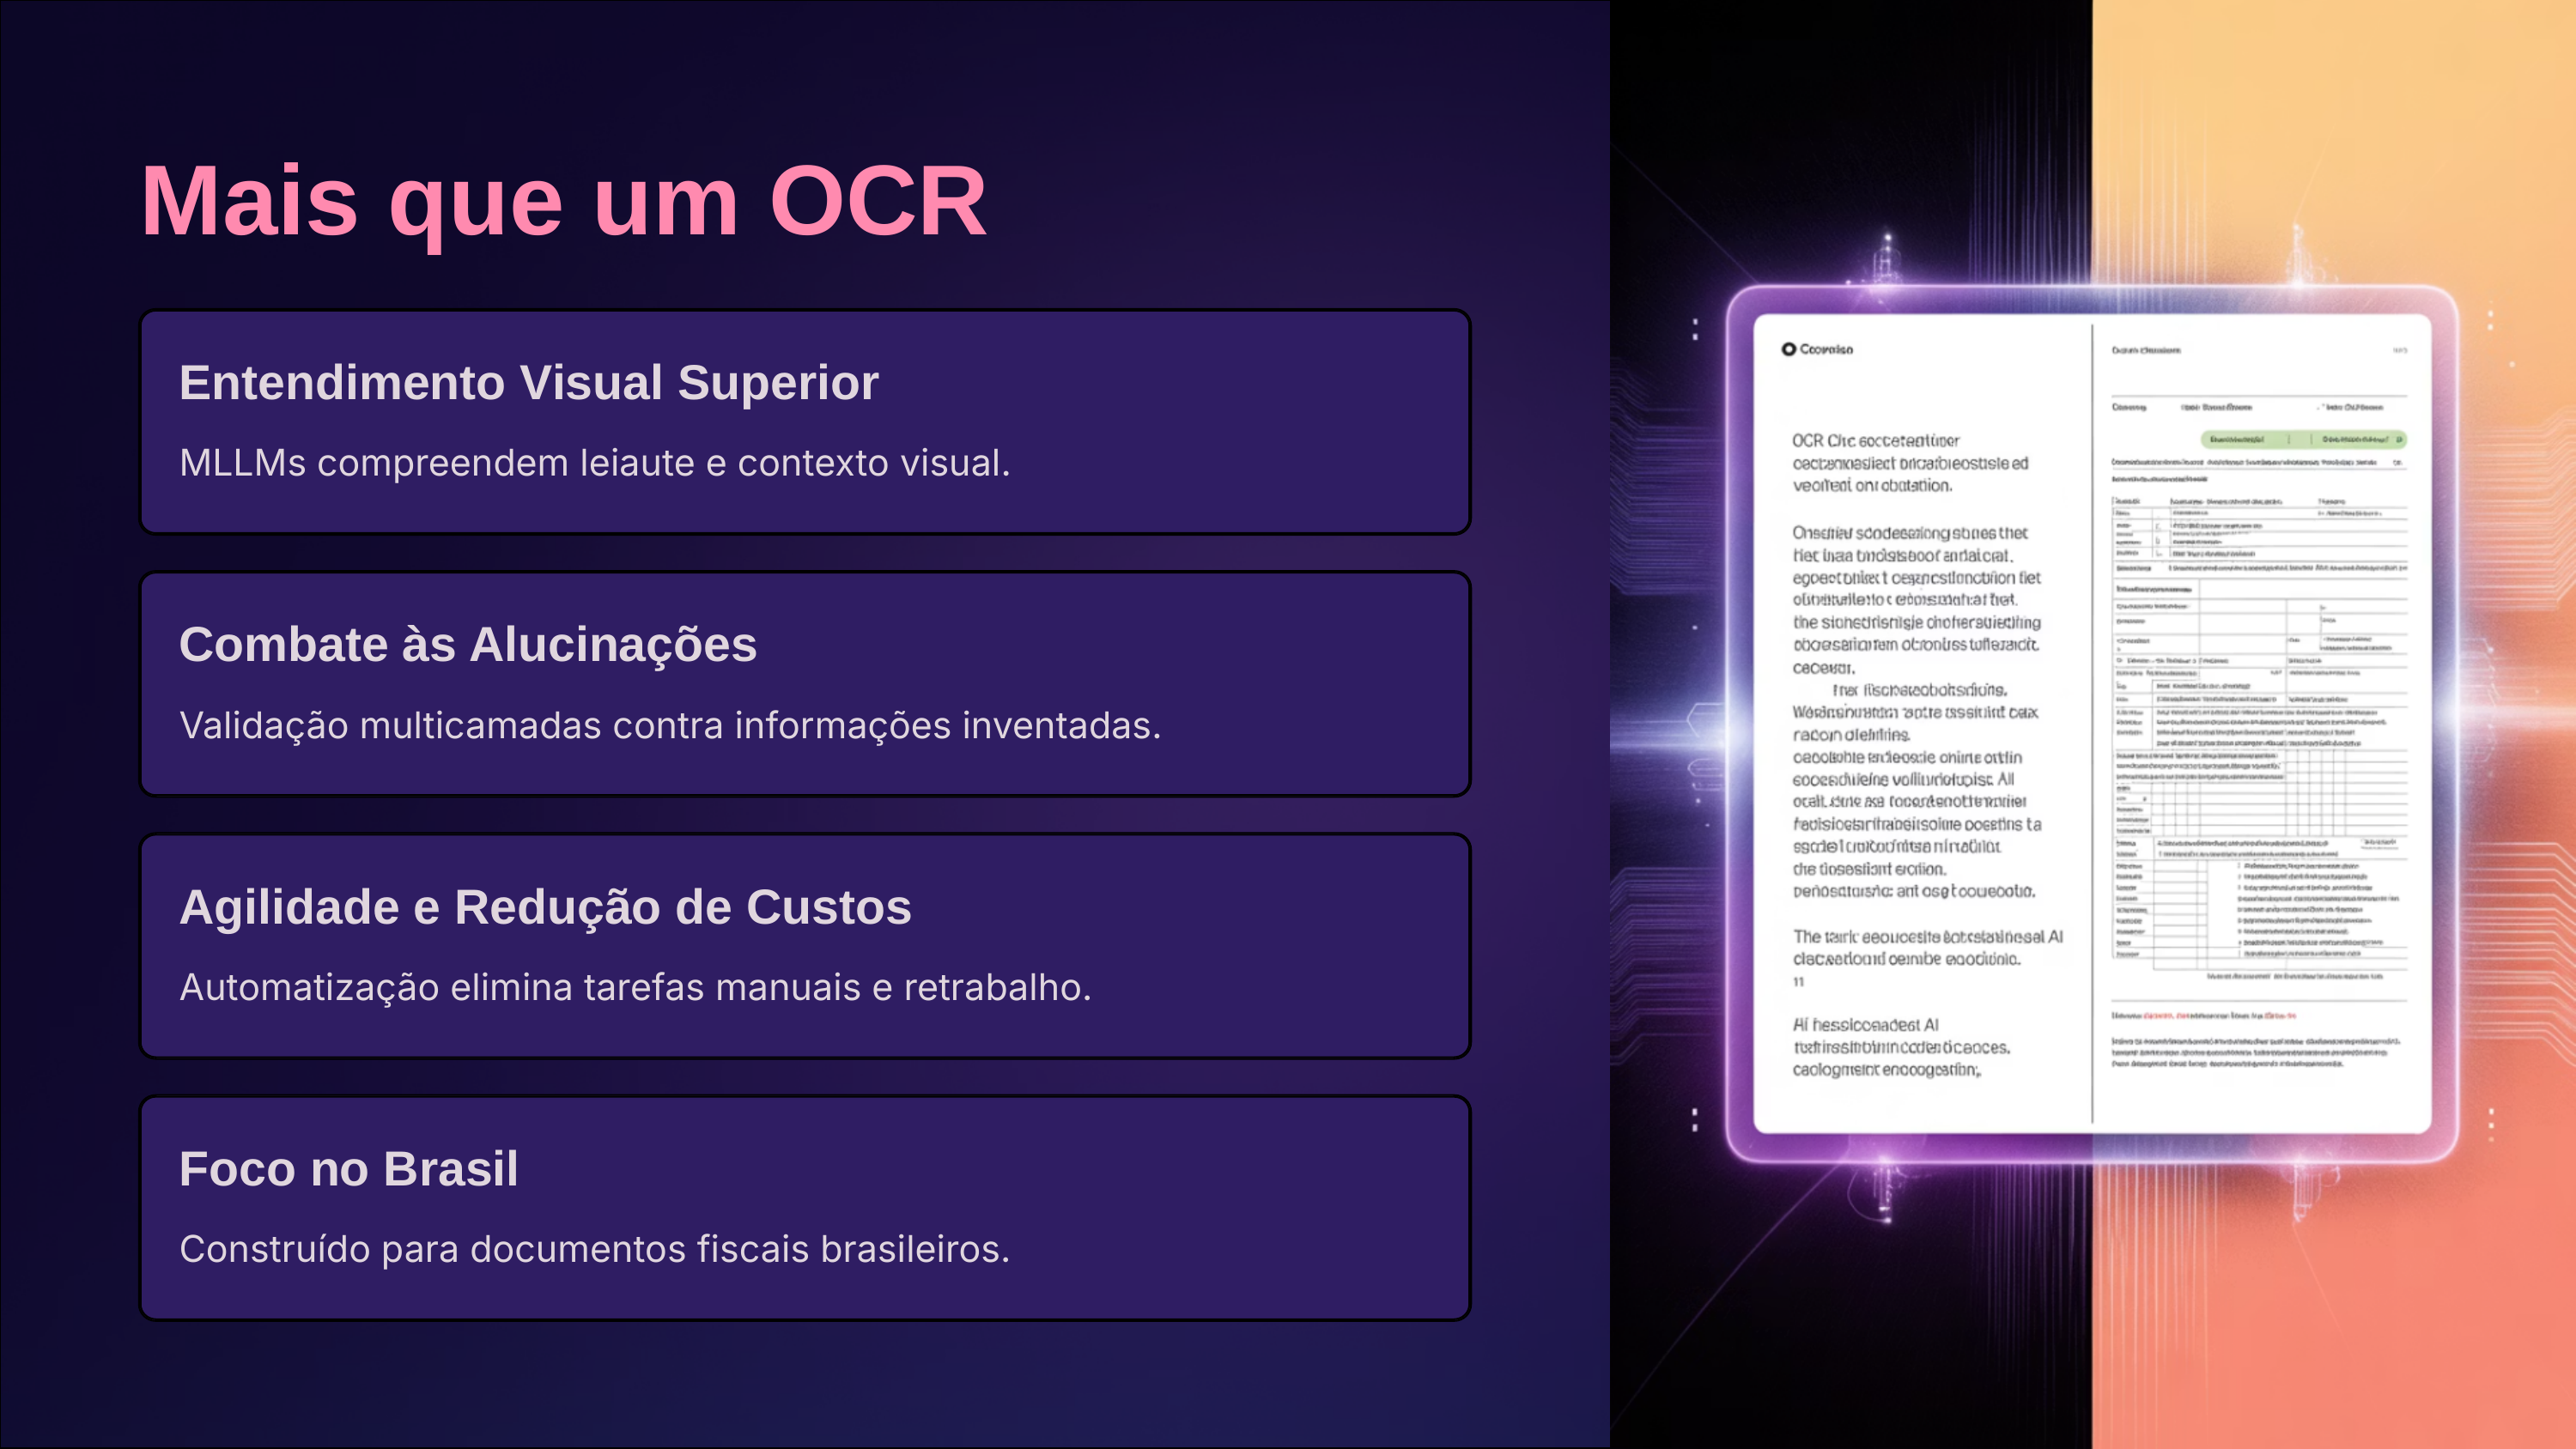

Mais que um OCR

Entendimento Visual Superior
MLLMs compreendem leiaute e contexto visual.

Combate às Alucinações
Validação multicamadas contra informações inventadas.

Agilidade e Redução de Custos
Automatização elimina tarefas manuais e retrabalho.

Foco no Brasil
Construído para documentos fiscais brasileiros.